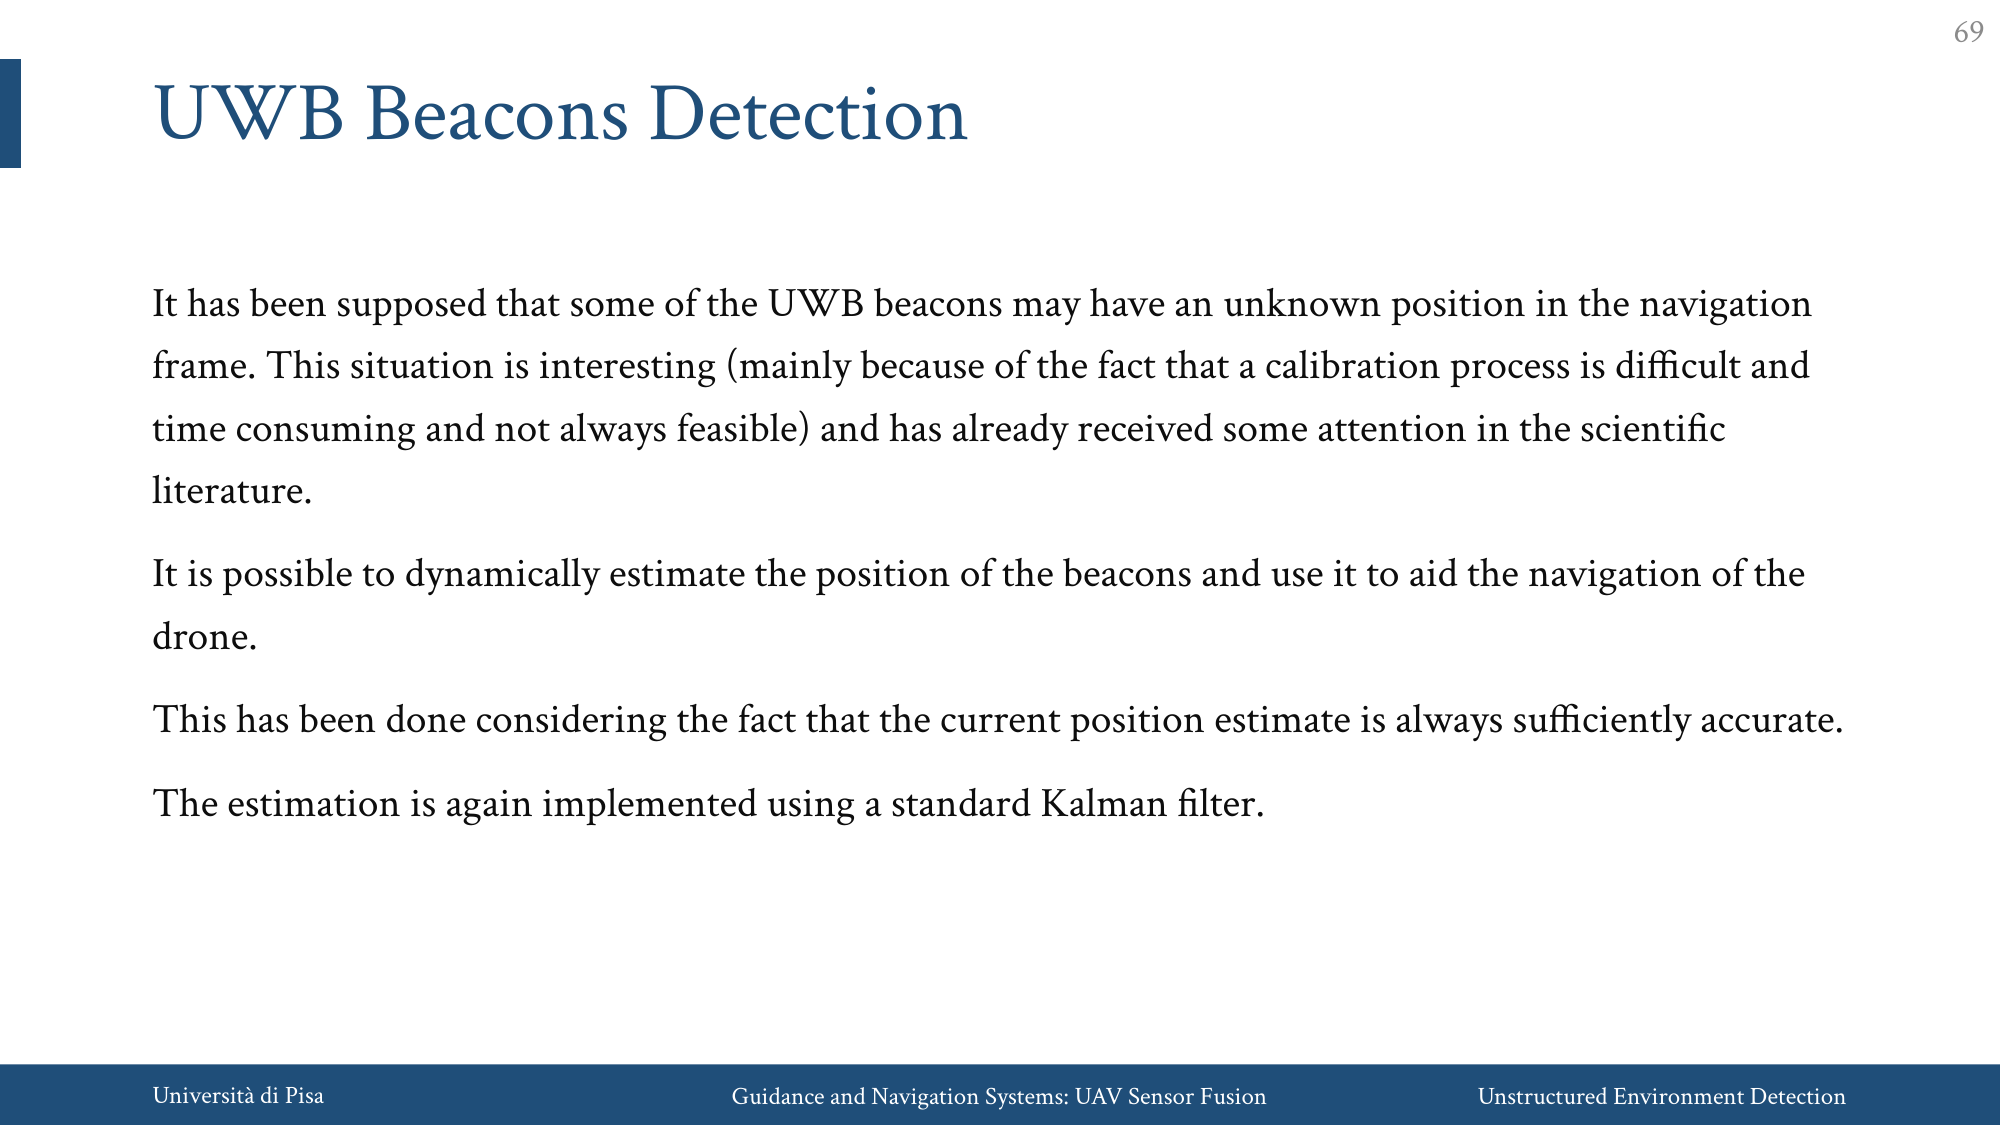

69
UWB Beacons Detection
It has been supposed that some of the UWB beacons may have an unknown position in the navigation frame. This situation is interesting (mainly because of the fact that a calibration process is difficult and time consuming and not always feasible) and has already received some attention in the scientific literature.
It is possible to dynamically estimate the position of the beacons and use it to aid the navigation of the drone.
This has been done considering the fact that the current position estimate is always sufficiently accurate.
The estimation is again implemented using a standard Kalman filter.
Università di Pisa

Guidance and Navigation Systems: UAV Sensor Fusion
Unstructured Environment Detection